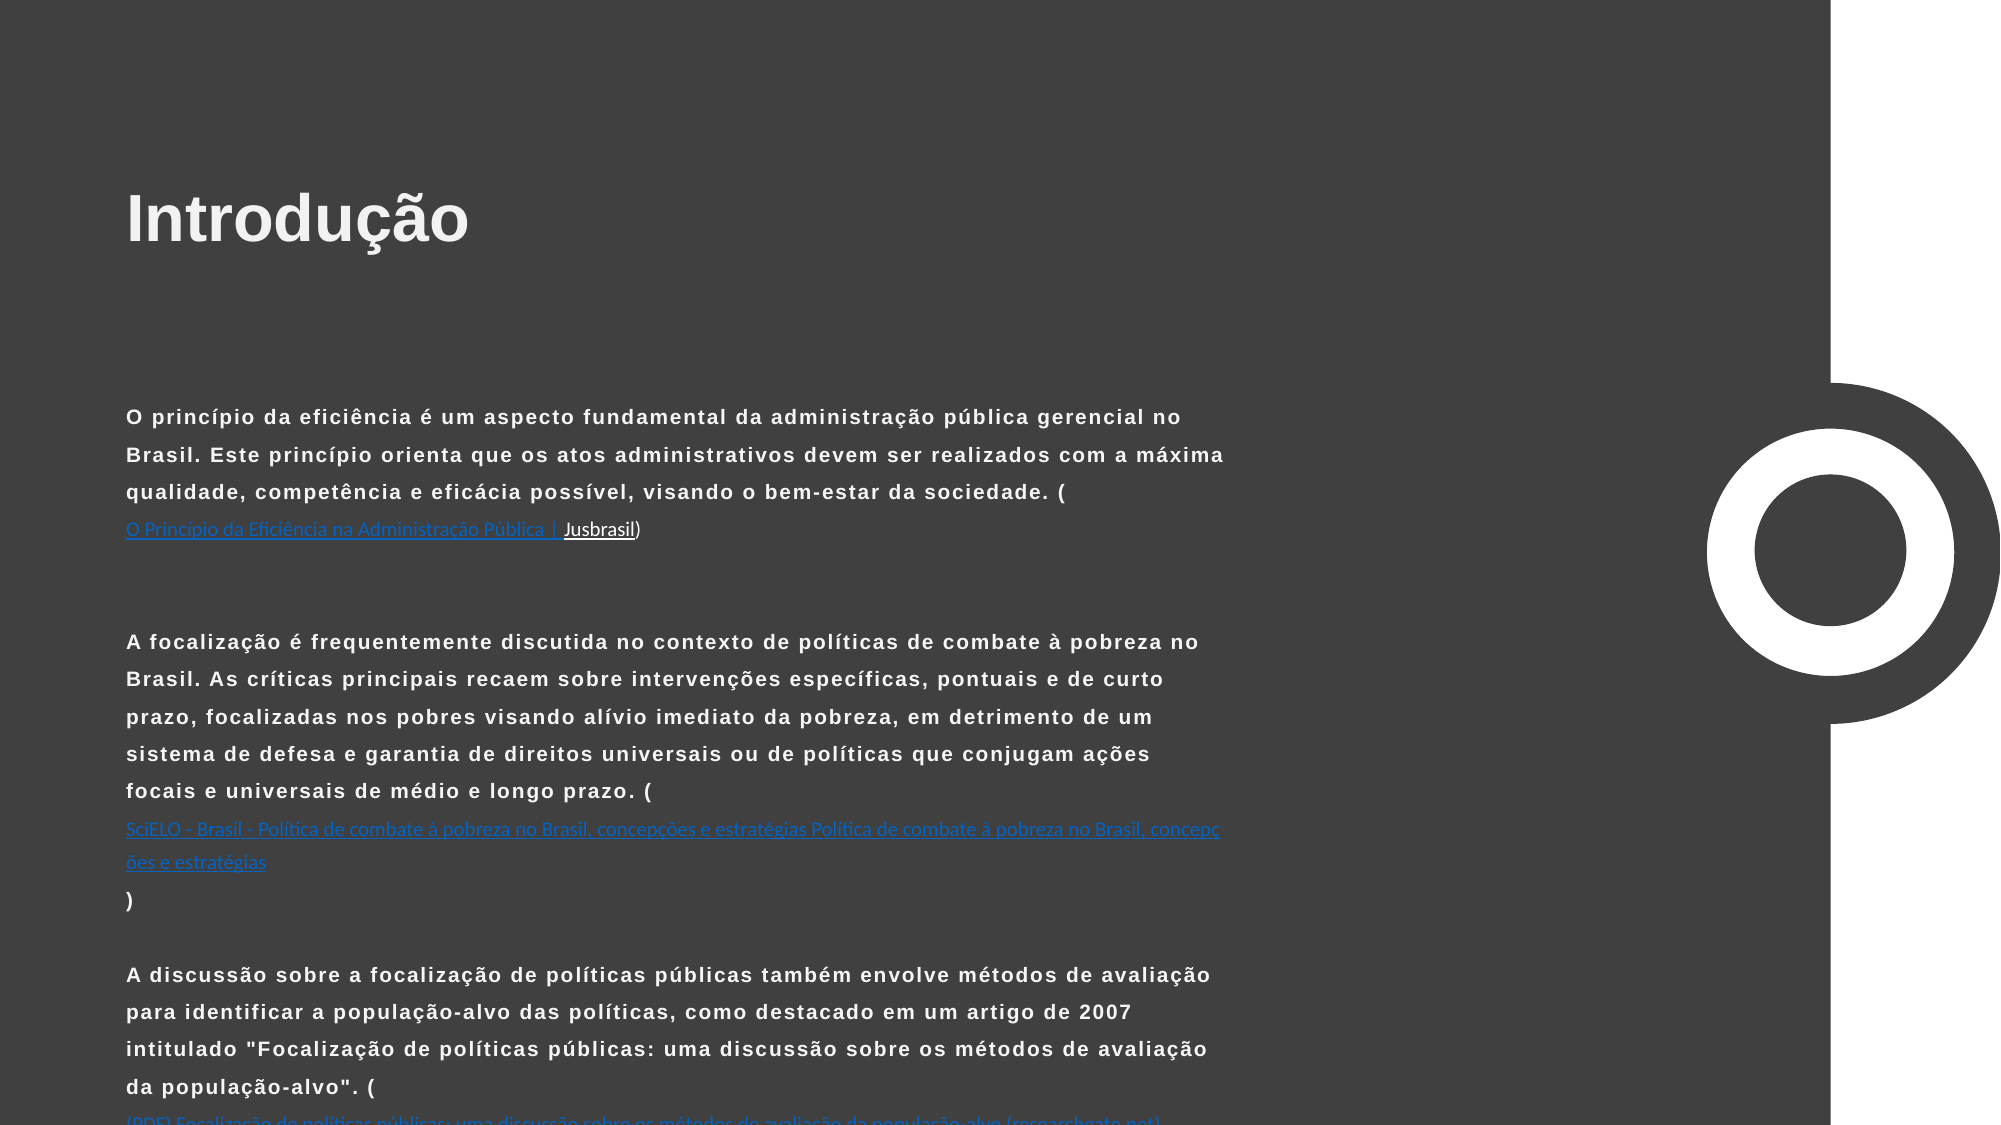

Introdução
O princípio da eficiência é um aspecto fundamental da administração pública gerencial no Brasil. Este princípio orienta que os atos administrativos devem ser realizados com a máxima qualidade, competência e eficácia possível, visando o bem-estar da sociedade. (O Princípio da Eficiência na Administração Pública | Jusbrasil)

A focalização é frequentemente discutida no contexto de políticas de combate à pobreza no Brasil. As críticas principais recaem sobre intervenções específicas, pontuais e de curto prazo, focalizadas nos pobres visando alívio imediato da pobreza, em detrimento de um sistema de defesa e garantia de direitos universais ou de políticas que conjugam ações focais e universais de médio e longo prazo​. (SciELO - Brasil - Política de combate à pobreza no Brasil, concepções e estratégias Política de combate à pobreza no Brasil, concepções e estratégias
)
A discussão sobre a focalização de políticas públicas também envolve métodos de avaliação para identificar a população-alvo das políticas, como destacado em um artigo de 2007 intitulado "Focalização de políticas públicas: uma discussão sobre os métodos de avaliação da população-alvo"​​. ((PDF) Focalização de políticas públicas: uma discussão sobre os métodos de avaliação da população-alvo (researchgate.net)
)